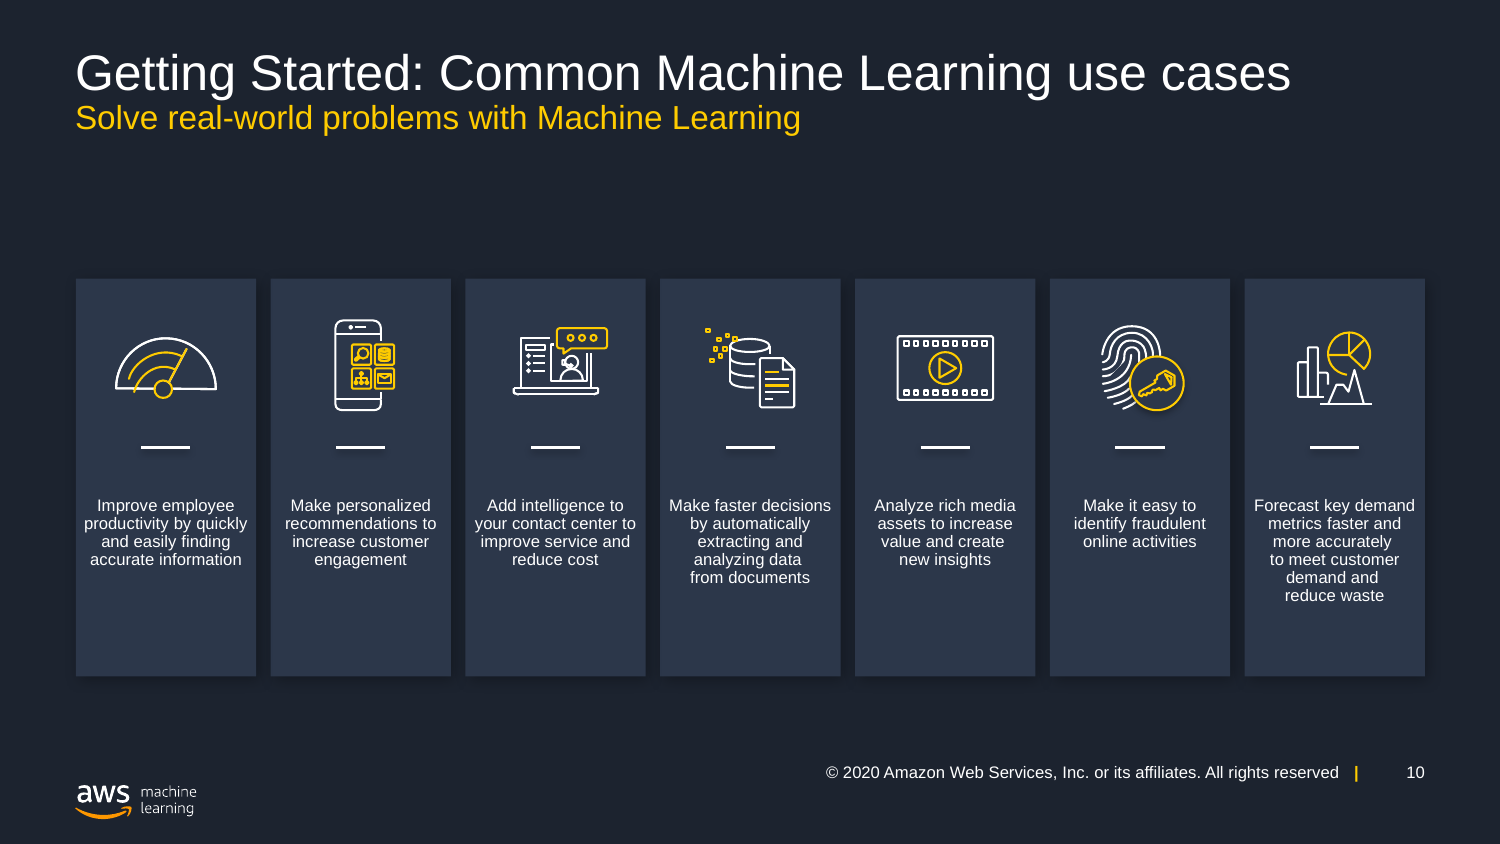

# Getting Started: Common Machine Learning use cases Solve real-world problems with Machine Learning

Improve employee productivity by quickly and easily finding accurate information
Make personalized recommendations to increase customer engagement
Add intelligence to your contact center to improve service and reduce cost
Make faster decisions by automatically extracting and analyzing data
from documents
Analyze rich media assets to increase value and create
new insights
Make it easy to identify fraudulent online activities
Forecast key demand metrics faster and more accurately
to meet customer demand and
reduce waste